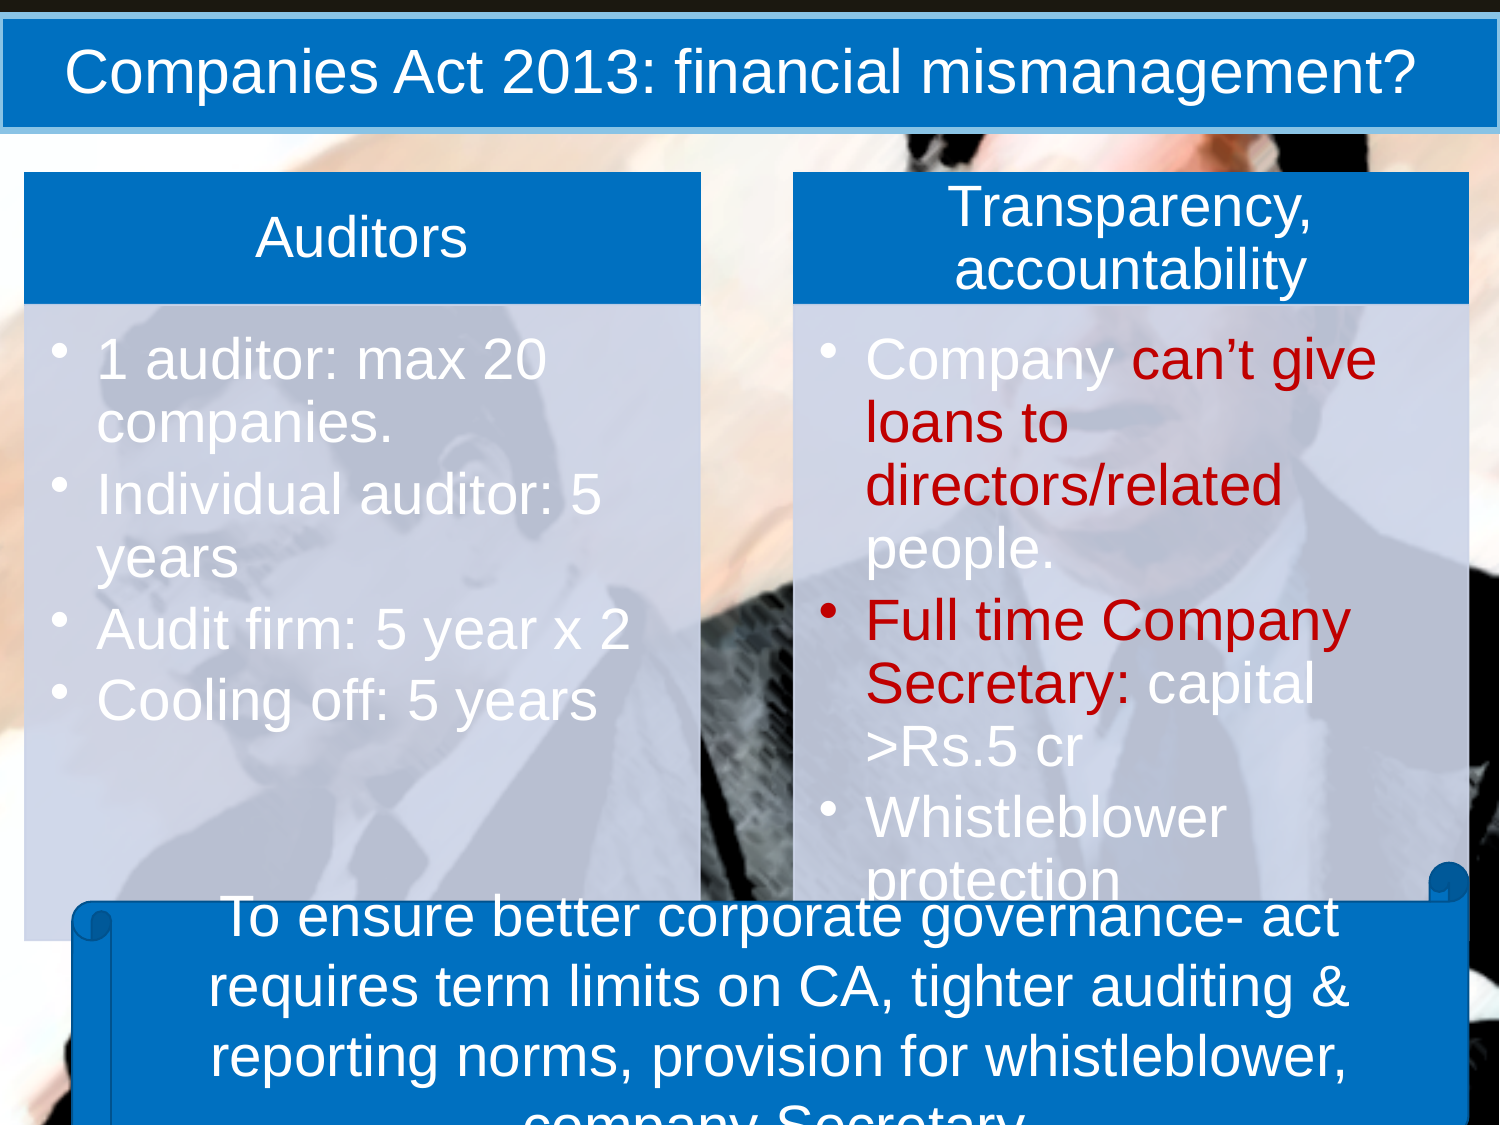

# Companies Act 2013: financial mismanagement?

Auditors
1 auditor: max 20 companies.
Individual auditor: 5 years
Audit firm: 5 year x 2
Cooling off: 5 years
Transparency, accountability
Company can’t give loans to directors/related people.
Full time Company Secretary: capital >Rs.5 cr
Whistleblower protection
Fraud report to Central government + shareholders' meeting
To ensure better corporate governance- act requires term limits on CA, tighter auditing & reporting norms, provision for whistleblower, company Secretary.